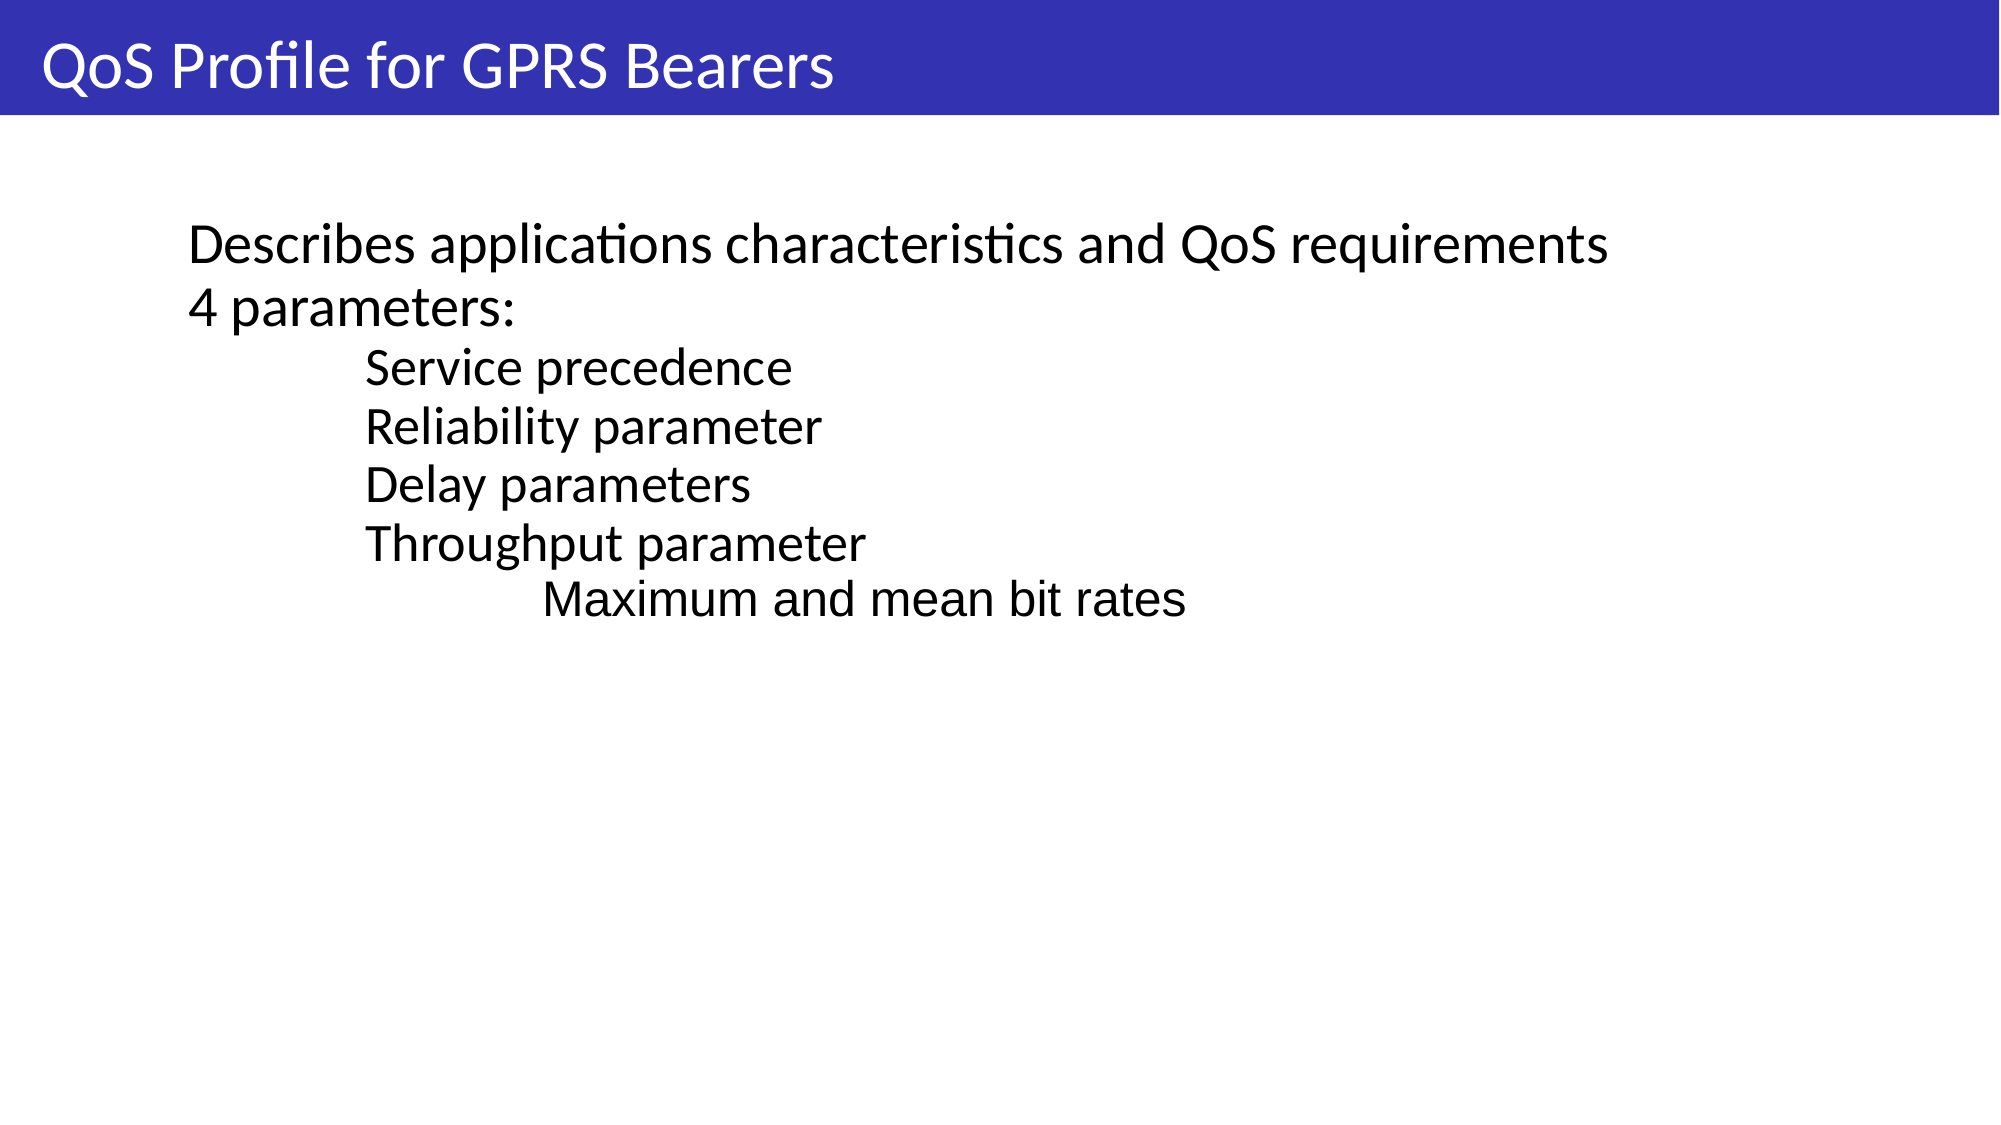

# QoS Profile for GPRS Bearers
Describes applications characteristics and QoS requirements
4 parameters:
Service precedence
Reliability parameter
Delay parameters
Throughput parameter
Maximum and mean bit rates